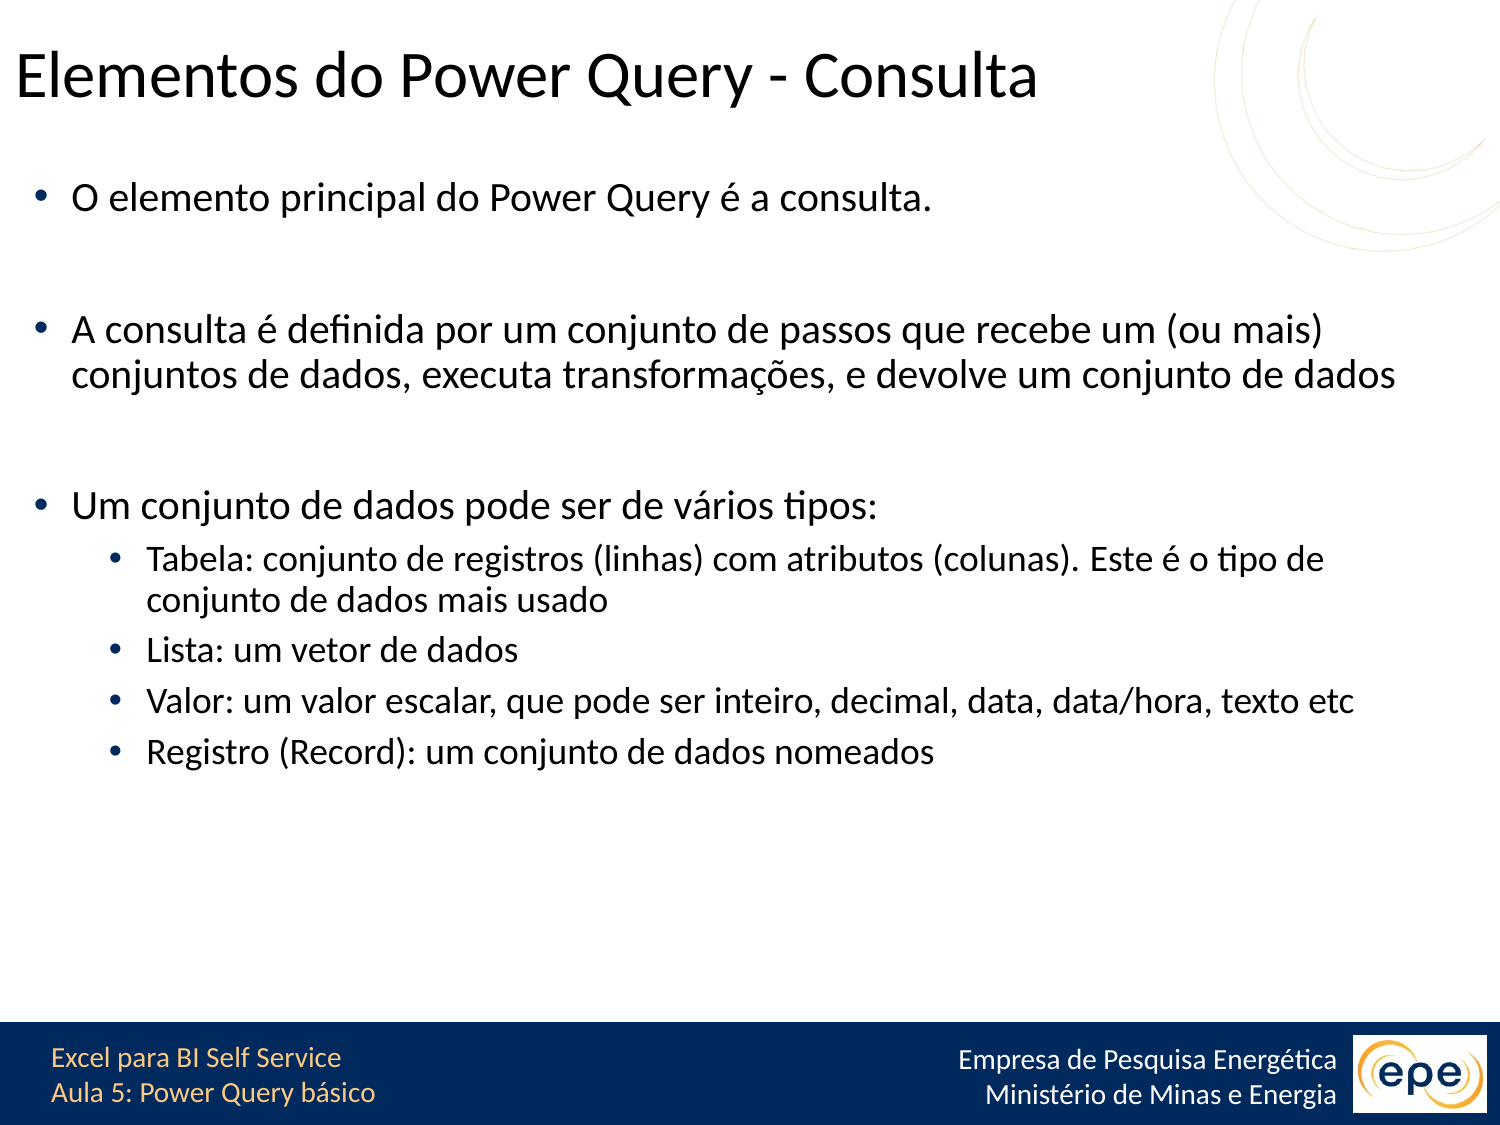

# Elementos do Power Query - Consulta
O elemento principal do Power Query é a consulta.

A consulta é definida por um conjunto de passos que recebe um (ou mais) conjuntos de dados, executa transformações, e devolve um conjunto de dados

Um conjunto de dados pode ser de vários tipos:
Tabela: conjunto de registros (linhas) com atributos (colunas). Este é o tipo de conjunto de dados mais usado
Lista: um vetor de dados
Valor: um valor escalar, que pode ser inteiro, decimal, data, data/hora, texto etc
Registro (Record): um conjunto de dados nomeados